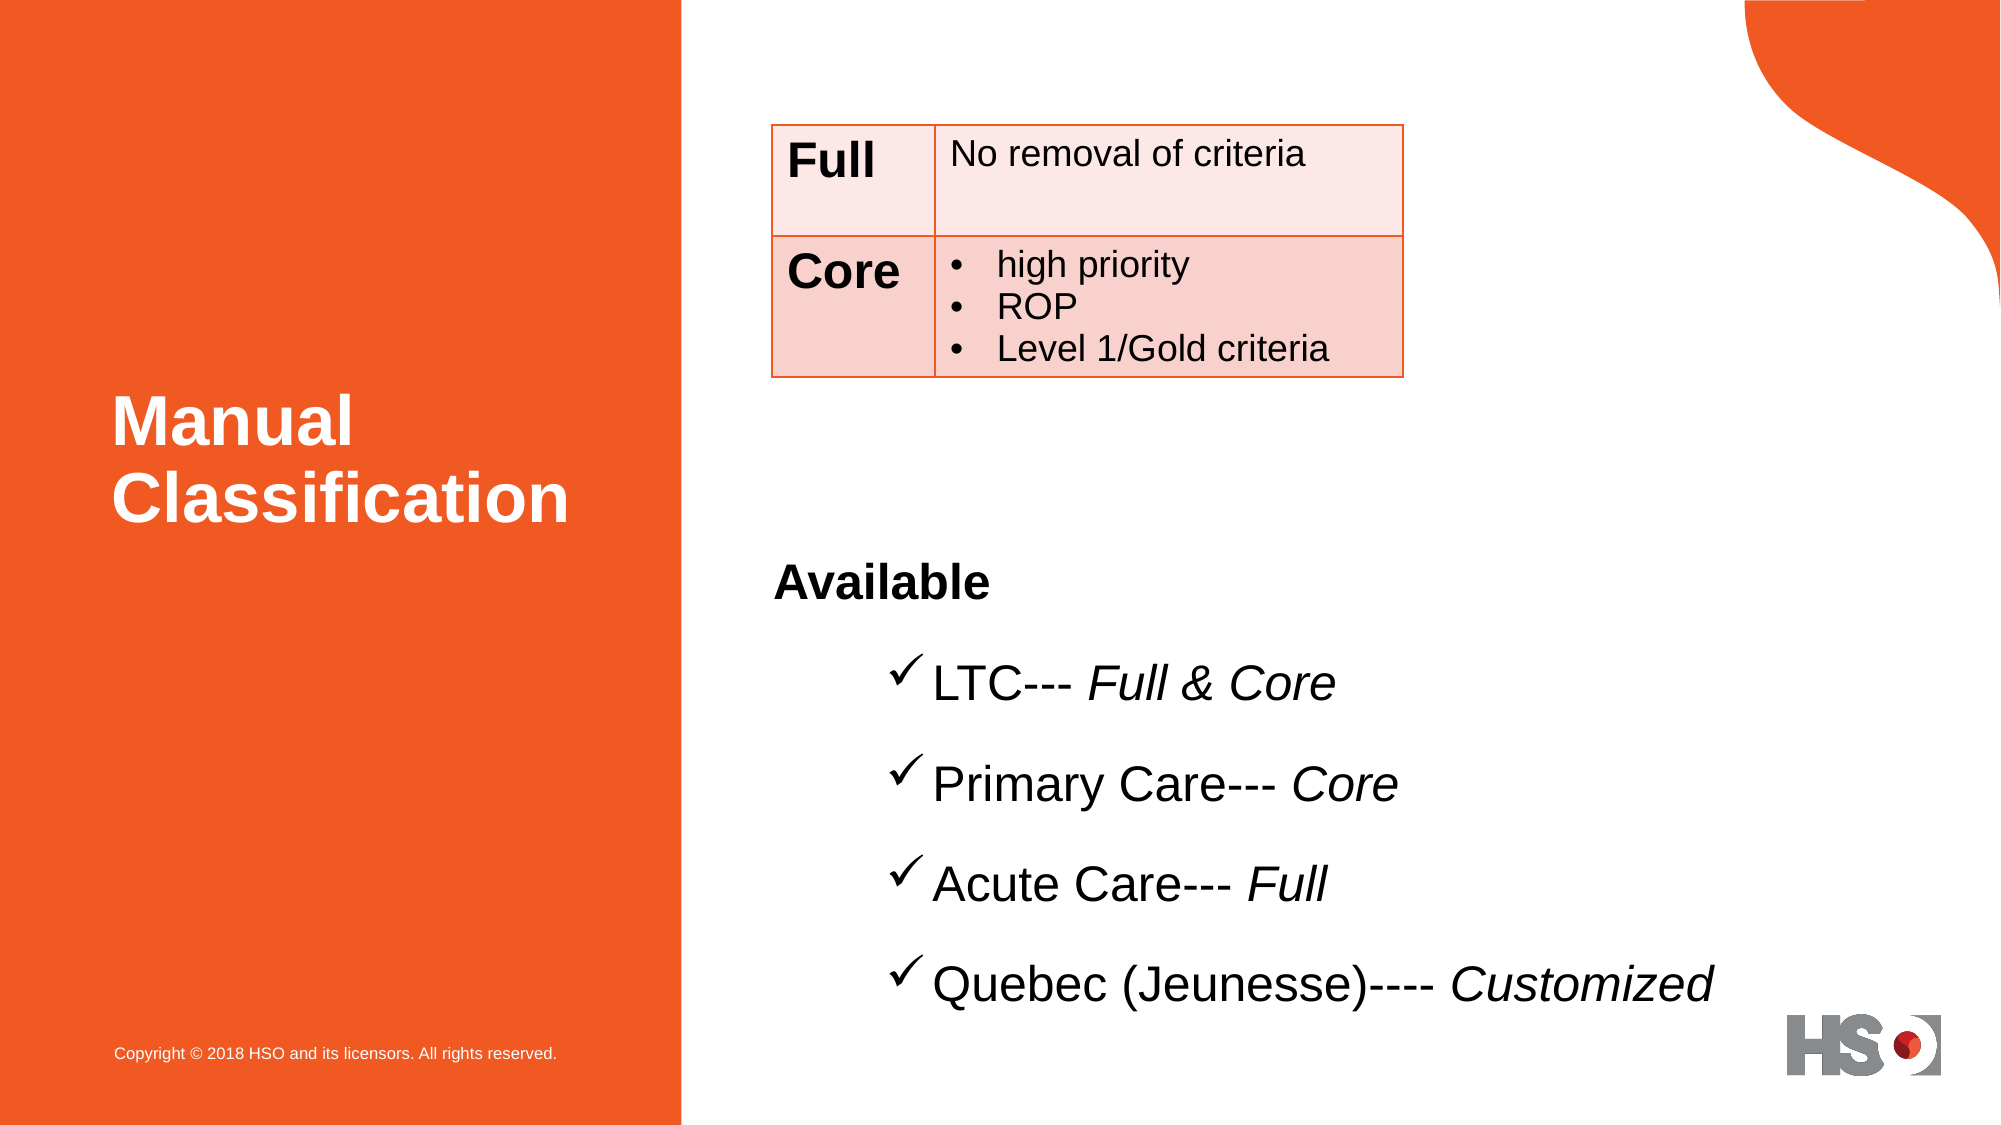

| Full | No removal of criteria |
| --- | --- |
| Core | high priority ROP Level 1/Gold criteria |
# Manual Classification
Available
LTC--- Full & Core
Primary Care--- Core
Acute Care--- Full
Quebec (Jeunesse)---- Customized